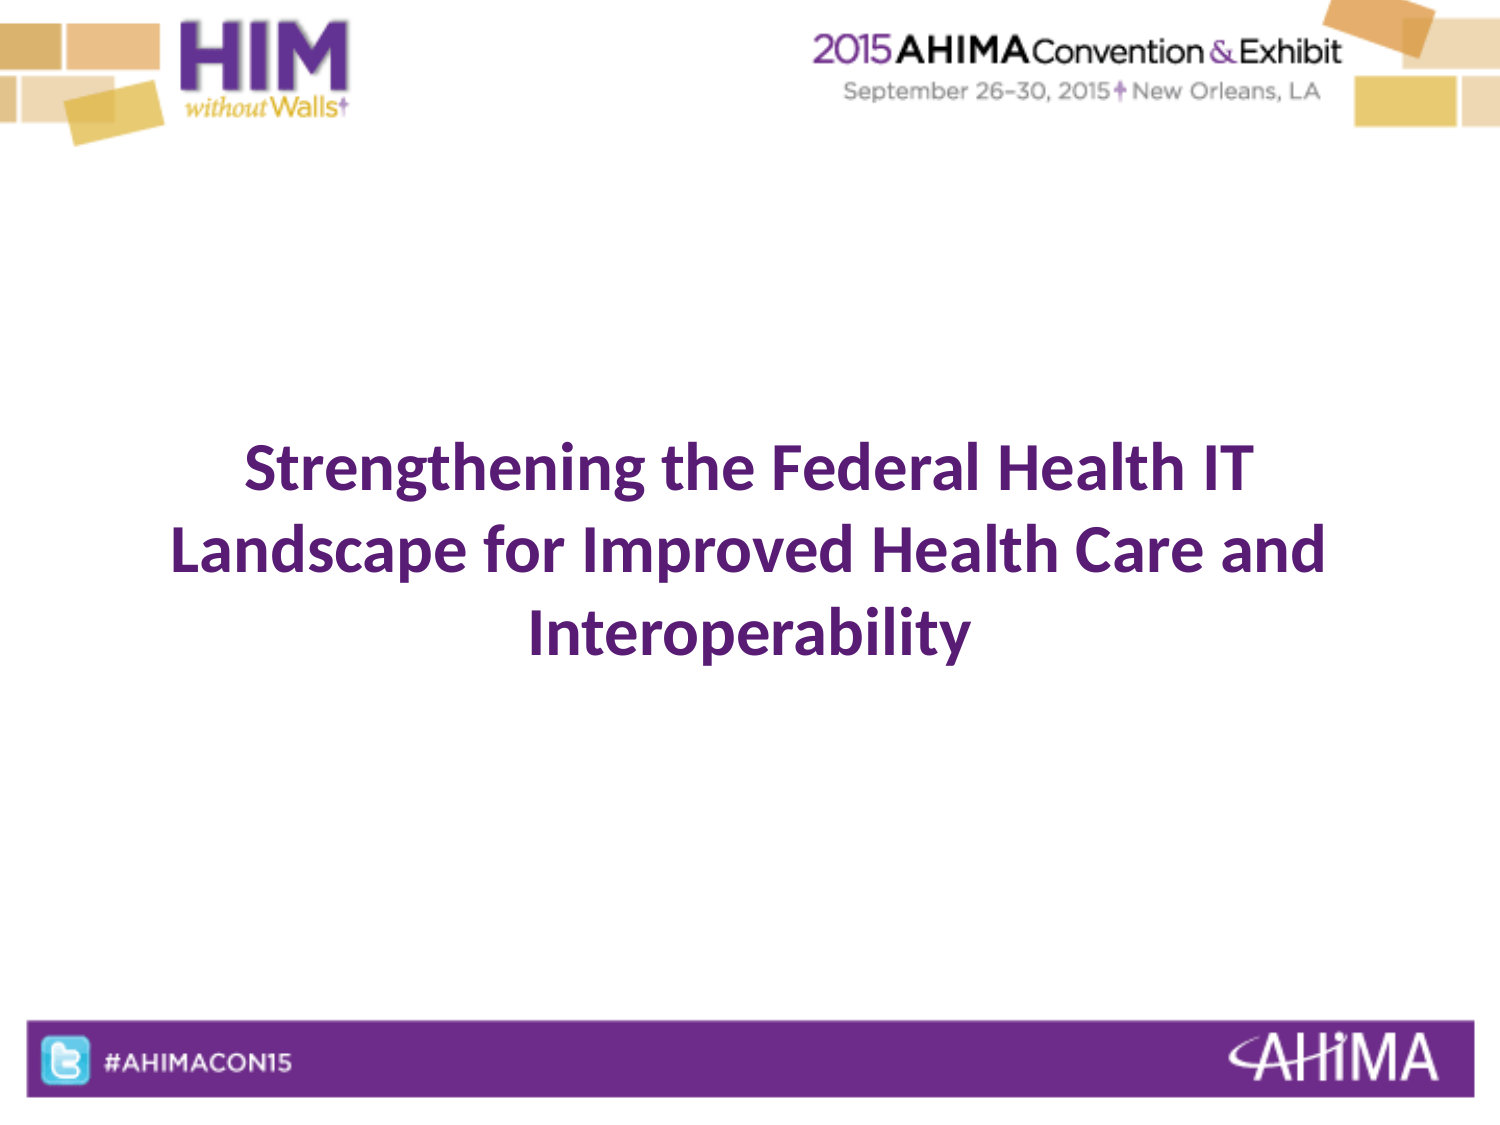

# Strengthening the Federal Health IT Landscape for Improved Health Care and Interoperability